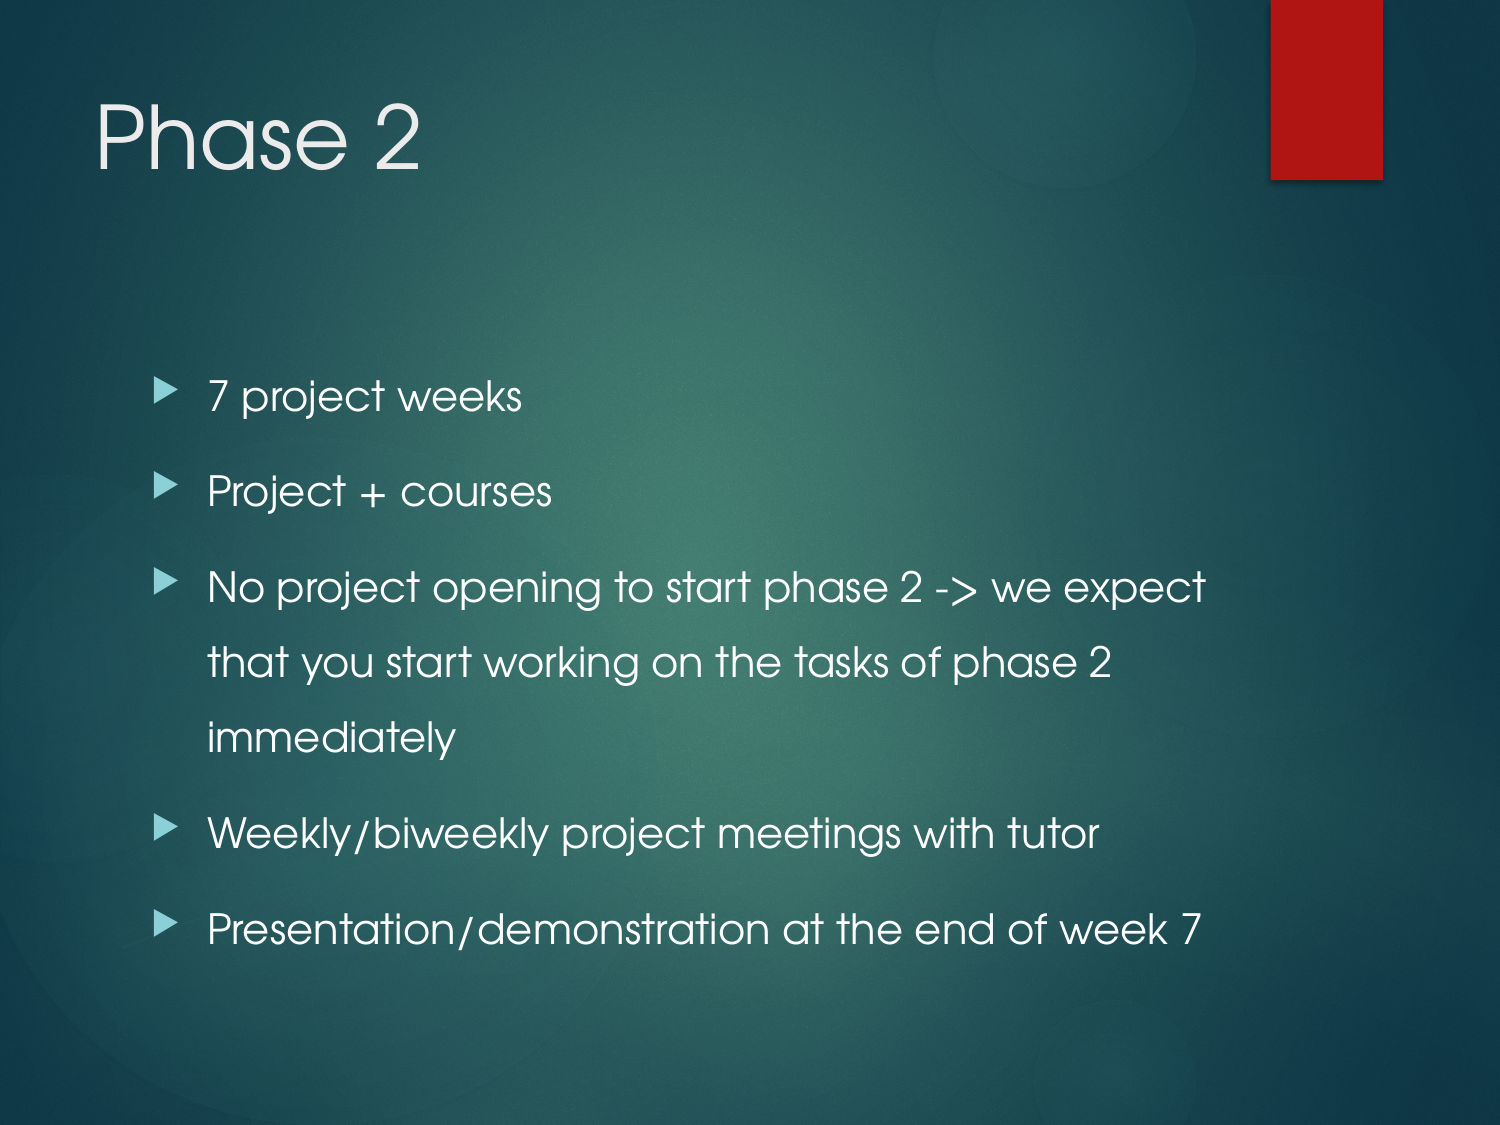

# Phase 2
7 project weeks
Project + courses
No project opening to start phase 2 -> we expect that you start working on the tasks of phase 2 immediately
Weekly/biweekly project meetings with tutor
Presentation/demonstration at the end of week 7